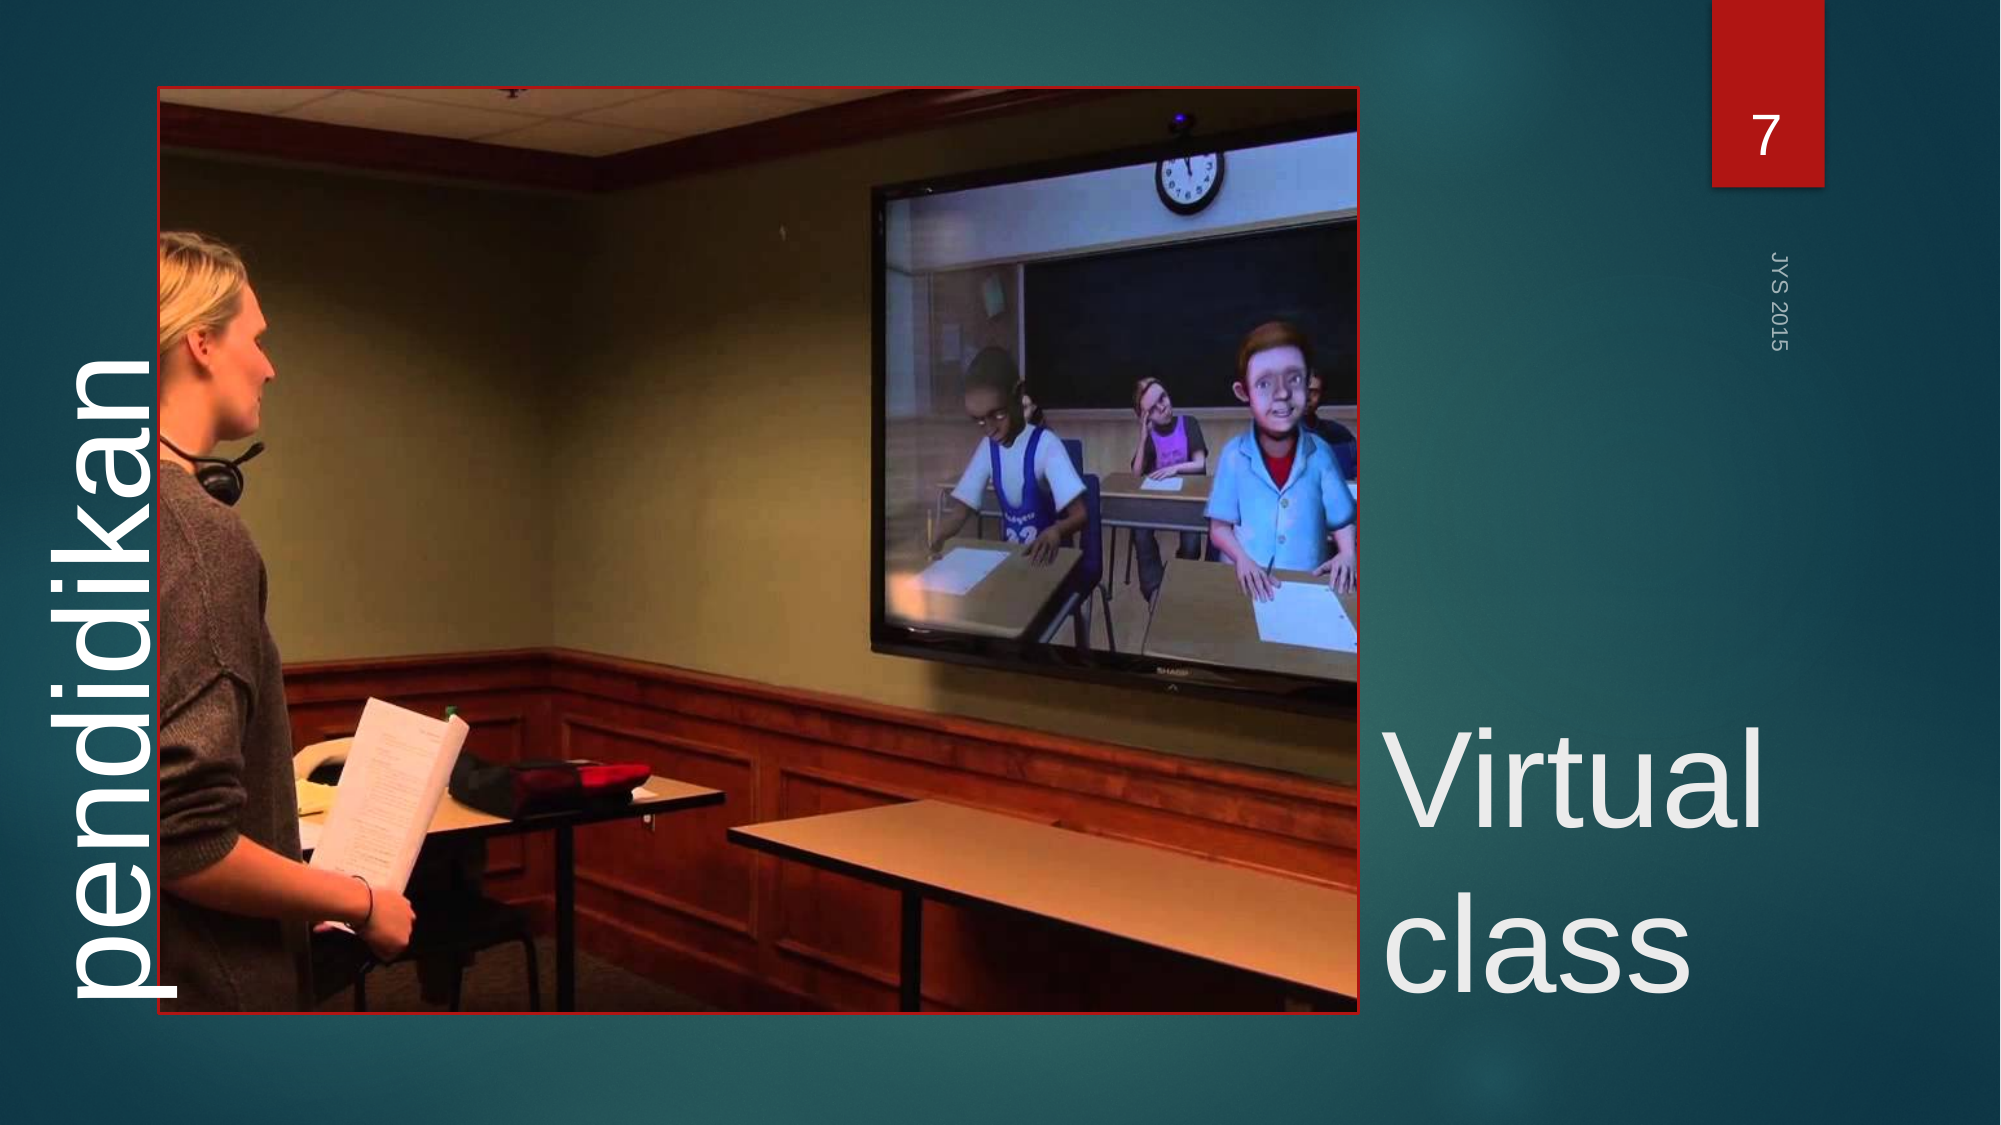

7
pendidikan
JYS 2015
# Virtual class